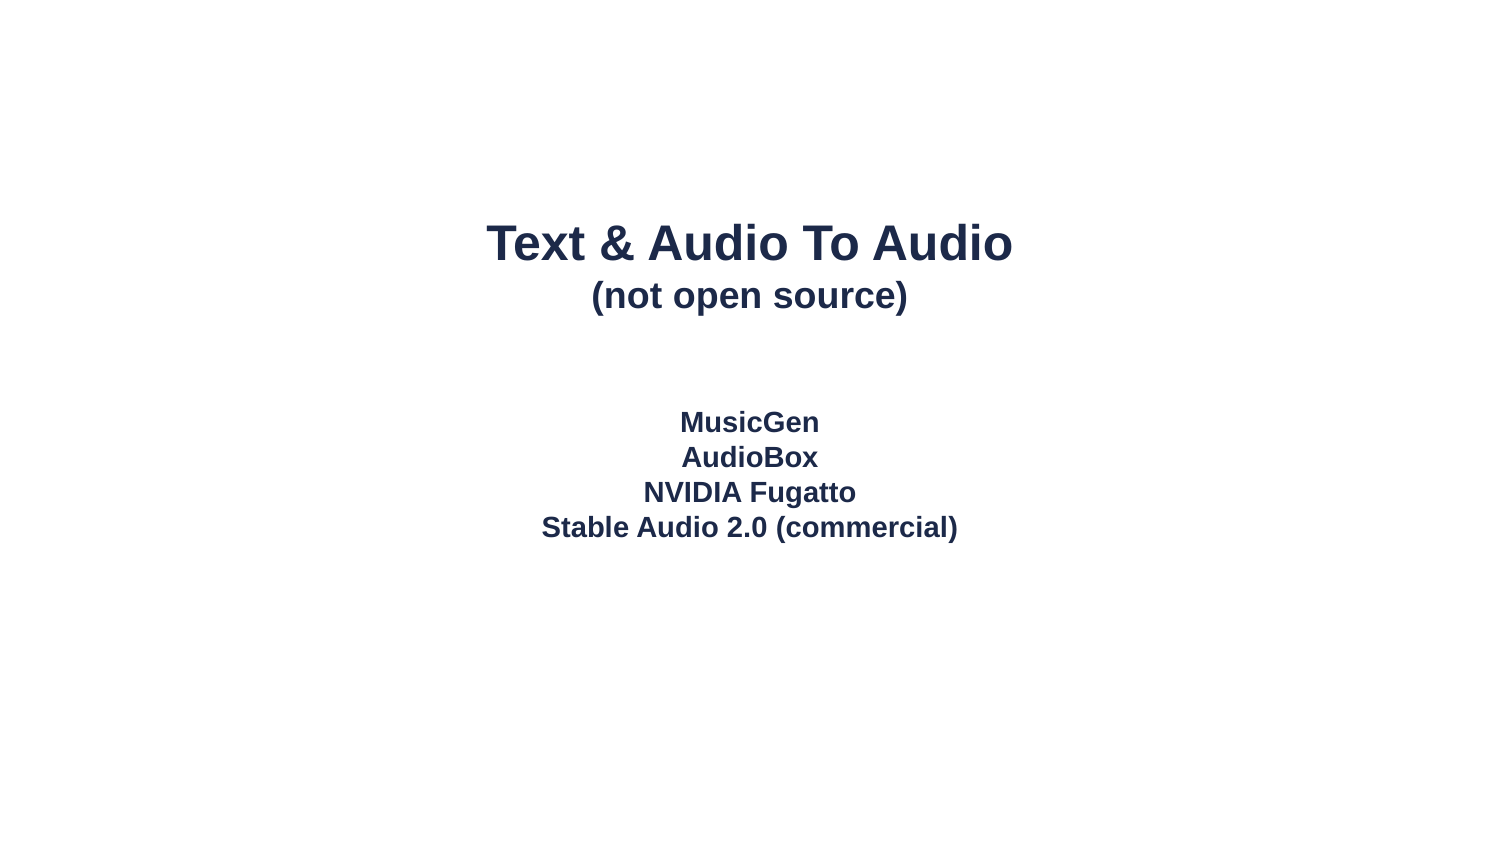

Text & Audio To Audio
(not open source)
MusicGen
AudioBox
NVIDIA Fugatto
Stable Audio 2.0 (commercial)